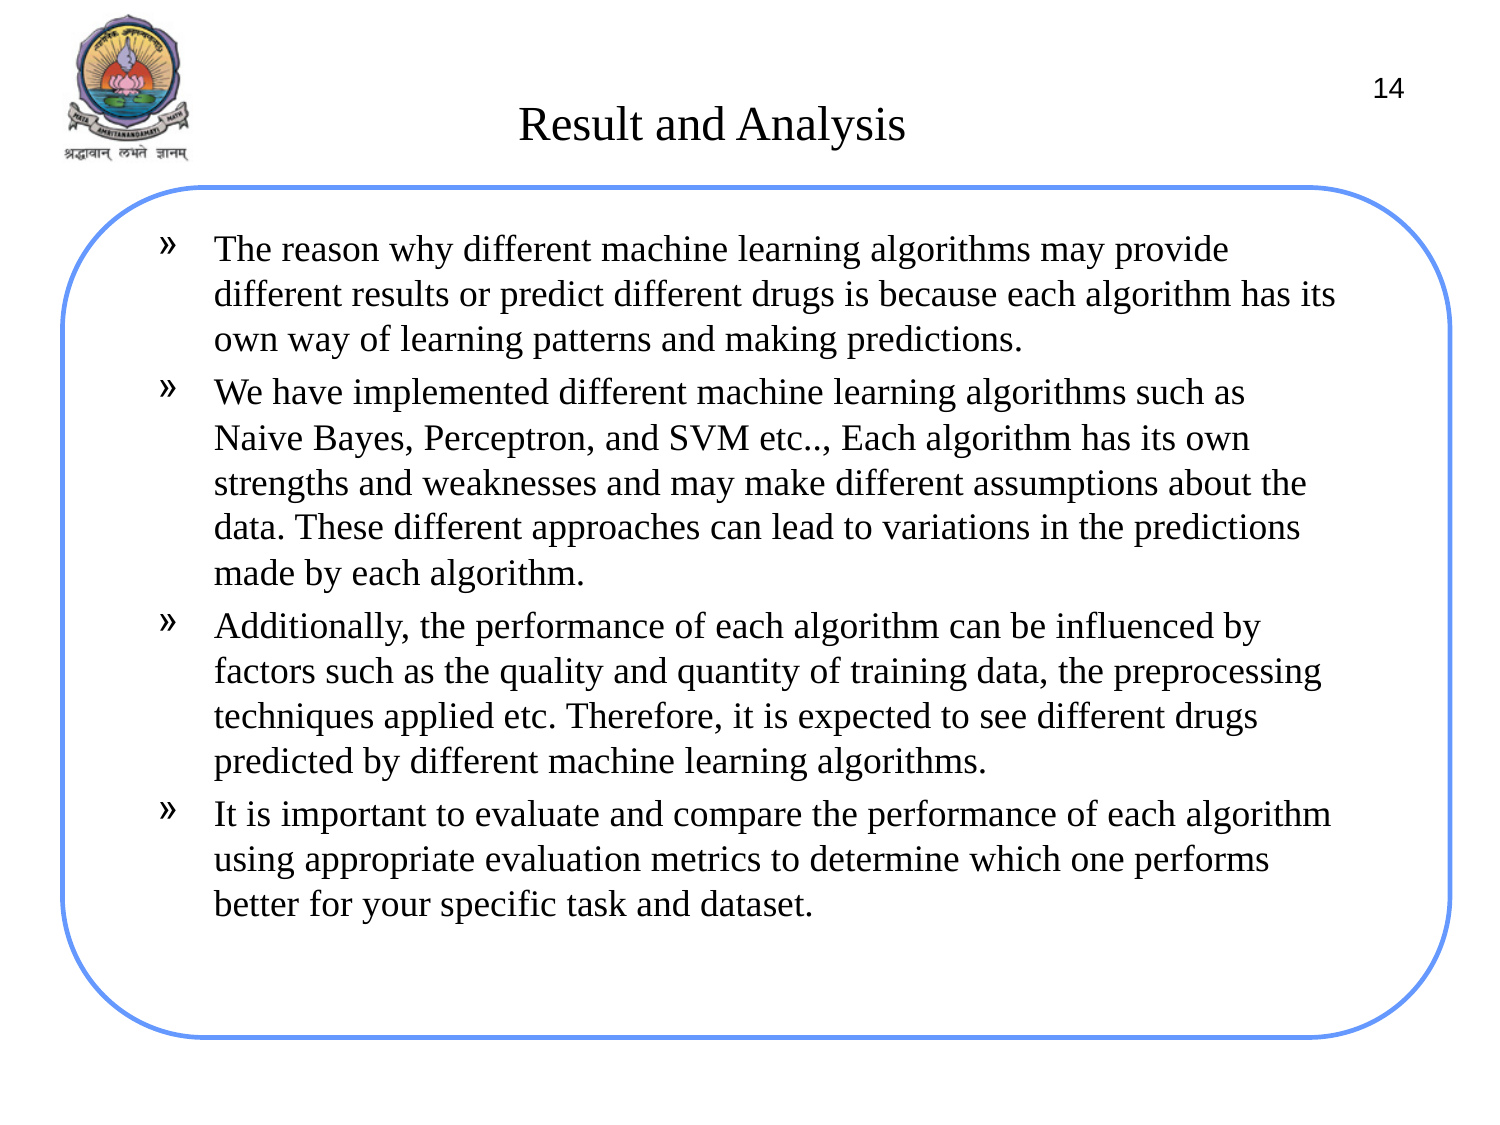

14
# Result and Analysis
The reason why different machine learning algorithms may provide different results or predict different drugs is because each algorithm has its own way of learning patterns and making predictions.
We have implemented different machine learning algorithms such as Naive Bayes, Perceptron, and SVM etc.., Each algorithm has its own strengths and weaknesses and may make different assumptions about the data. These different approaches can lead to variations in the predictions made by each algorithm.
Additionally, the performance of each algorithm can be influenced by factors such as the quality and quantity of training data, the preprocessing techniques applied etc. Therefore, it is expected to see different drugs predicted by different machine learning algorithms.
It is important to evaluate and compare the performance of each algorithm using appropriate evaluation metrics to determine which one performs better for your specific task and dataset.